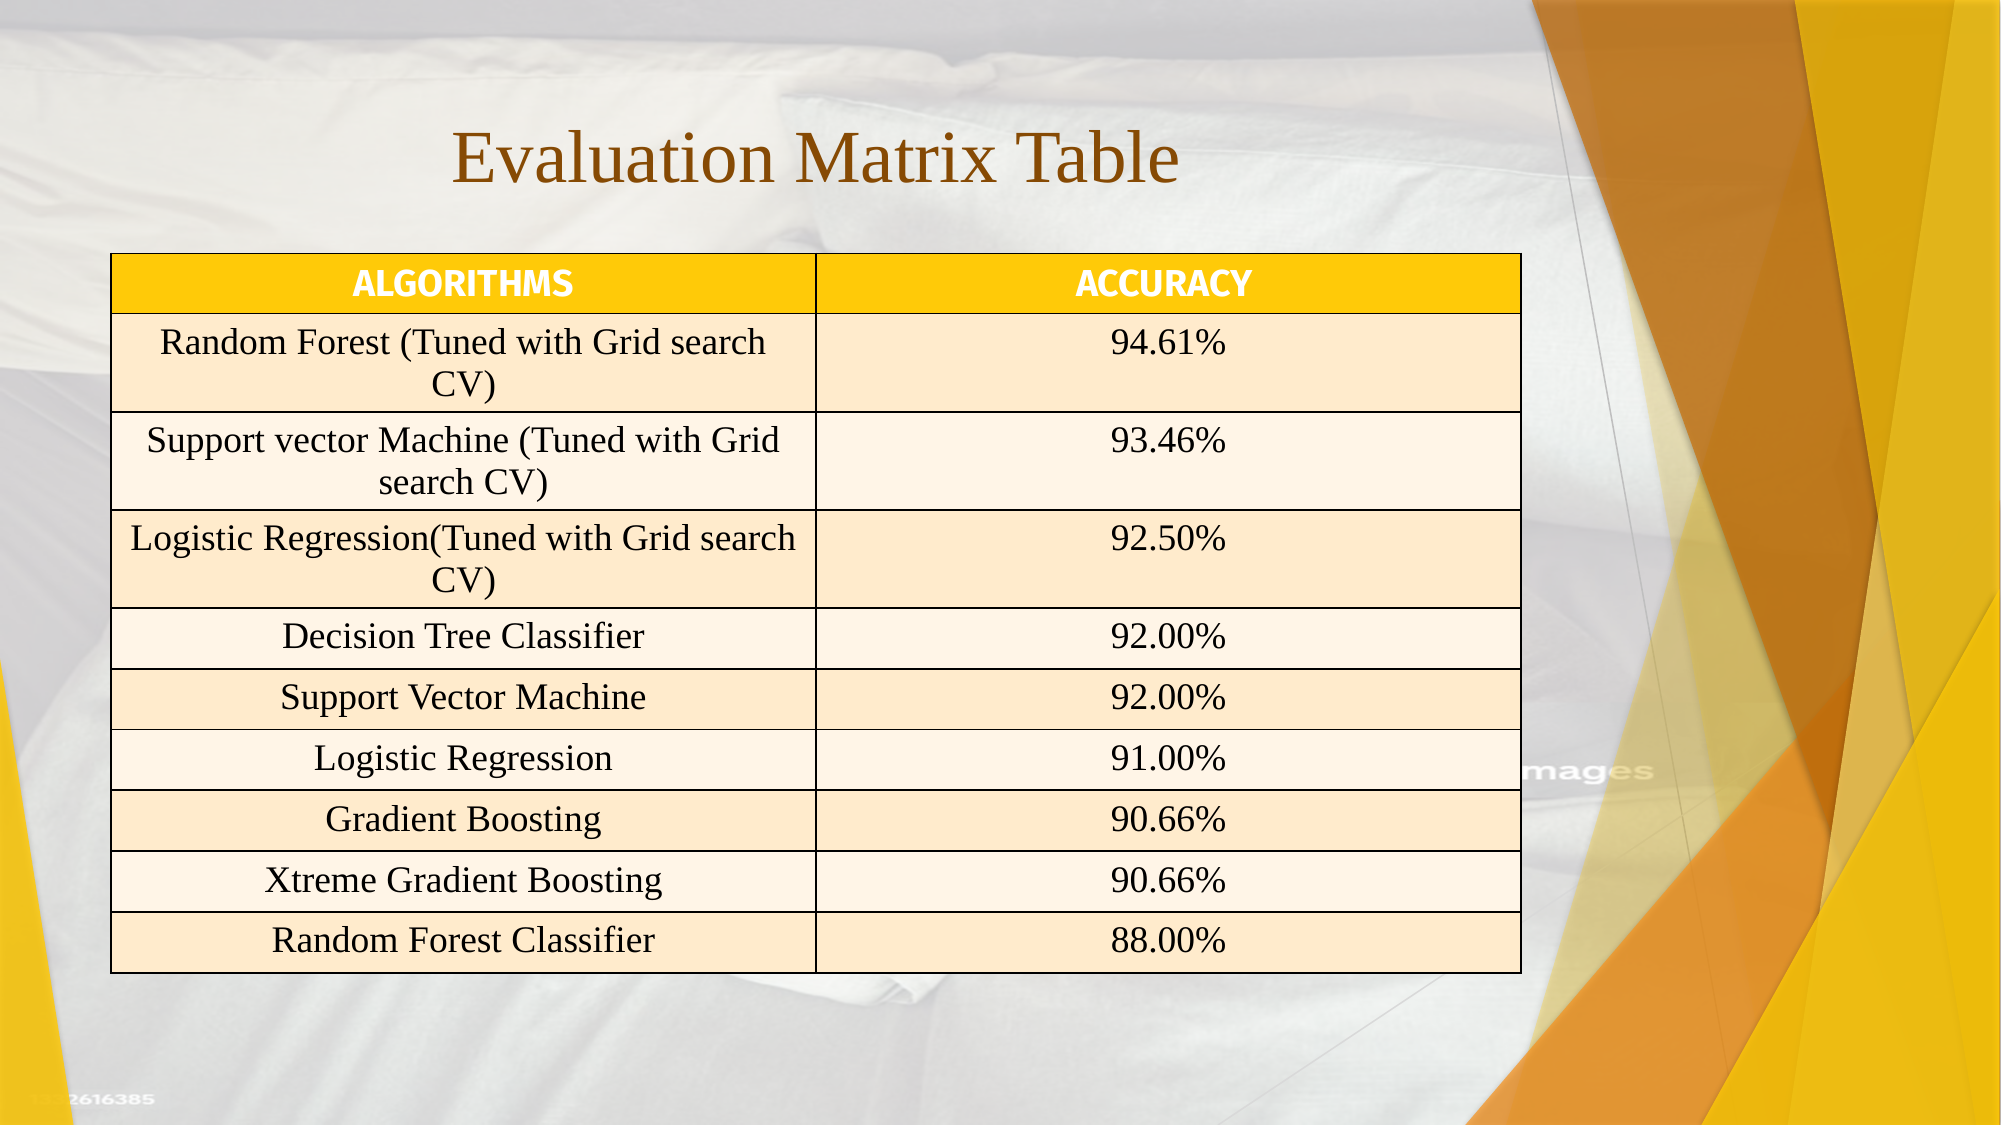

# Evaluation Matrix Table
| ALGORITHMS | ACCURACY |
| --- | --- |
| Random Forest (Tuned with Grid search CV) | 94.61% |
| Support vector Machine (Tuned with Grid search CV) | 93.46% |
| Logistic Regression(Tuned with Grid search CV) | 92.50% |
| Decision Tree Classifier | 92.00% |
| Support Vector Machine | 92.00% |
| Logistic Regression | 91.00% |
| Gradient Boosting | 90.66% |
| Xtreme Gradient Boosting | 90.66% |
| Random Forest Classifier | 88.00% |